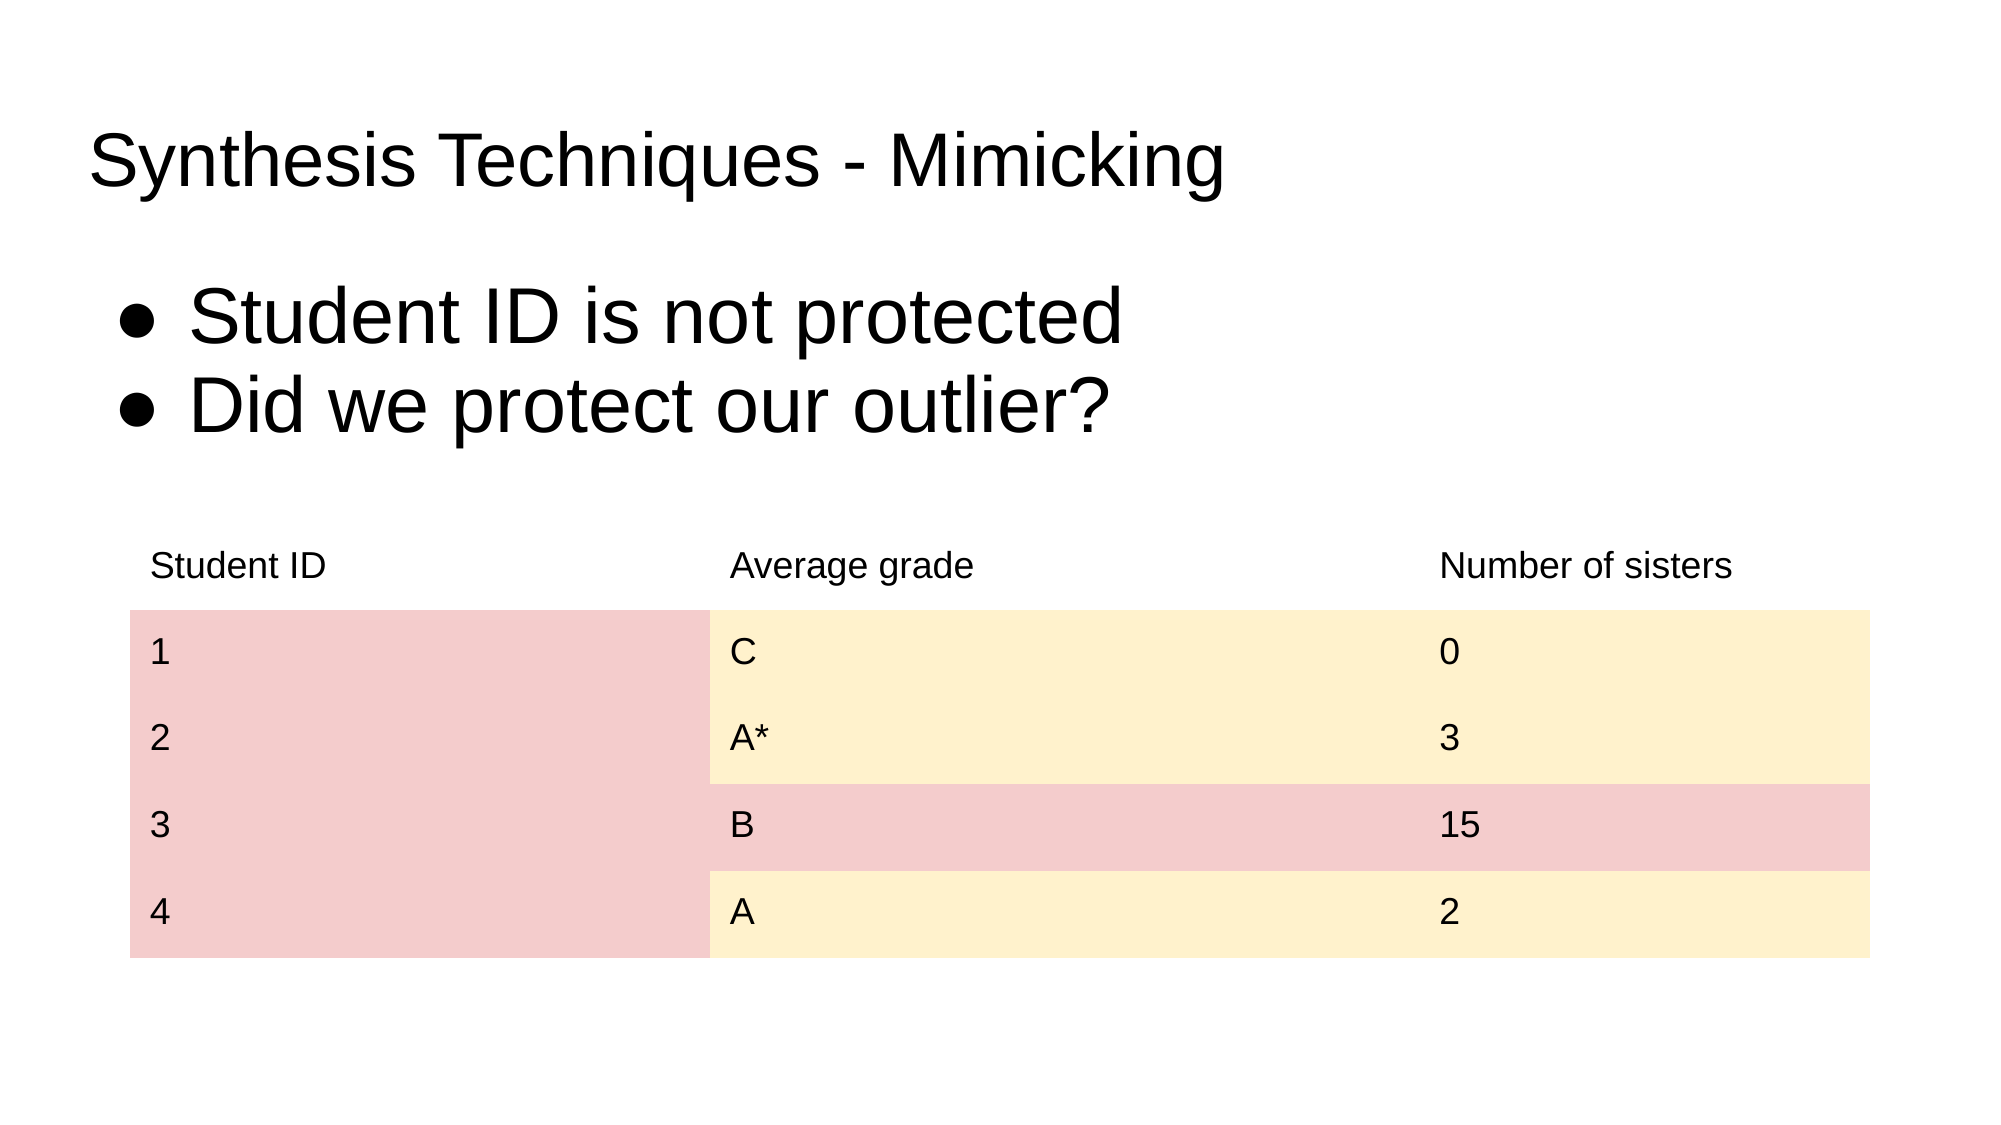

# Synthesis Techniques - Mimicking

Student ID is not protected
Did we protect our outlier?

| Student ID | Average grade | Number of sisters |
| --- | --- | --- |
| 1 | C | 0 |
| 2 | A\* | 3 |
| 3 | B | 15 |
| 4 | A | 2 |